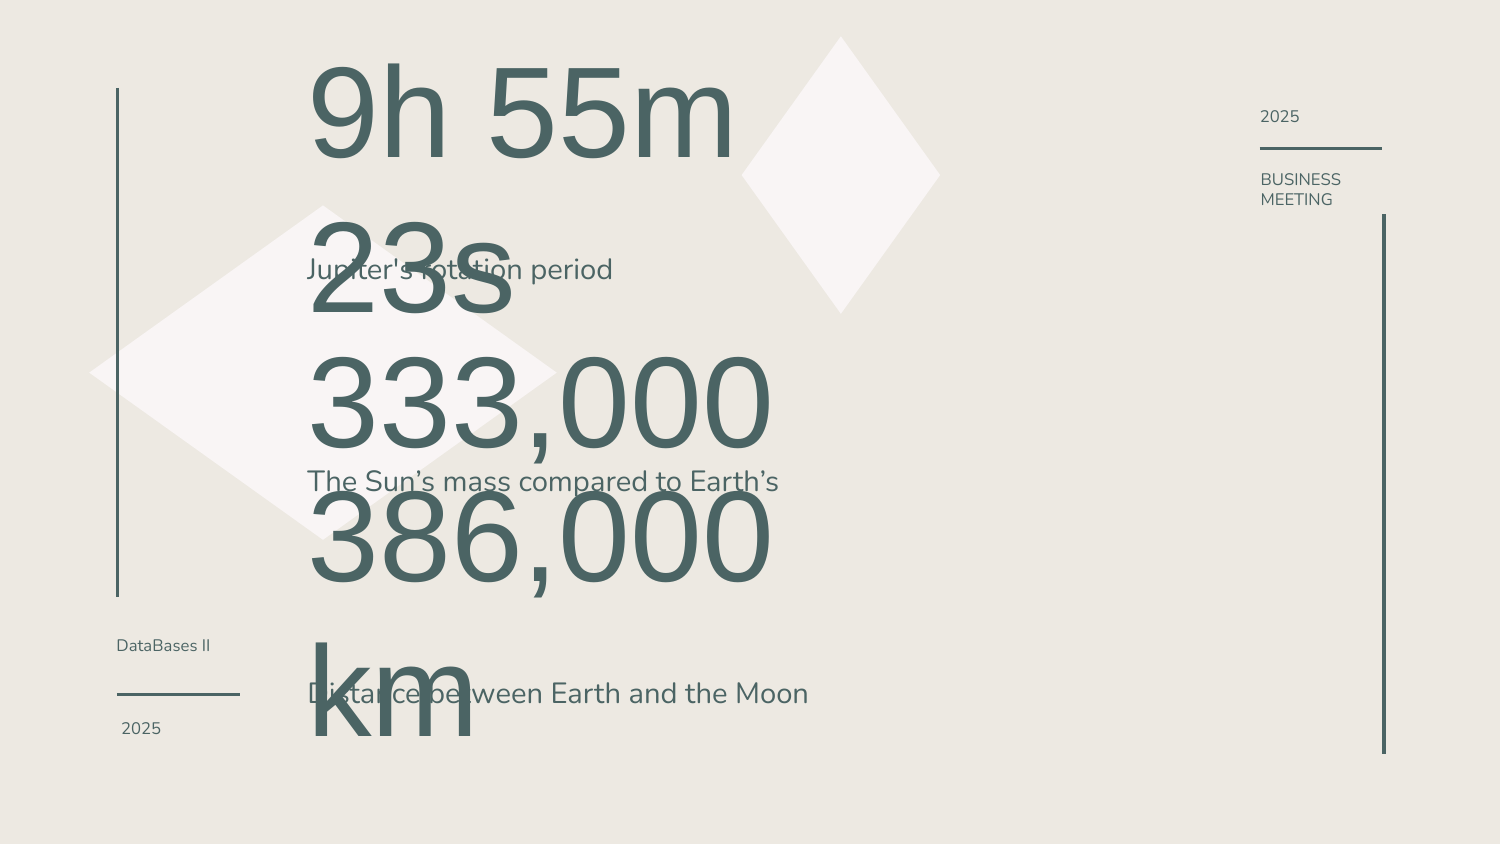

2025
# 9h 55m 23s
BUSINESS MEETING
Jupiter's rotation period
333,000
The Sun’s mass compared to Earth’s
386,000 km
DataBases II
Distance between Earth and the Moon
2025